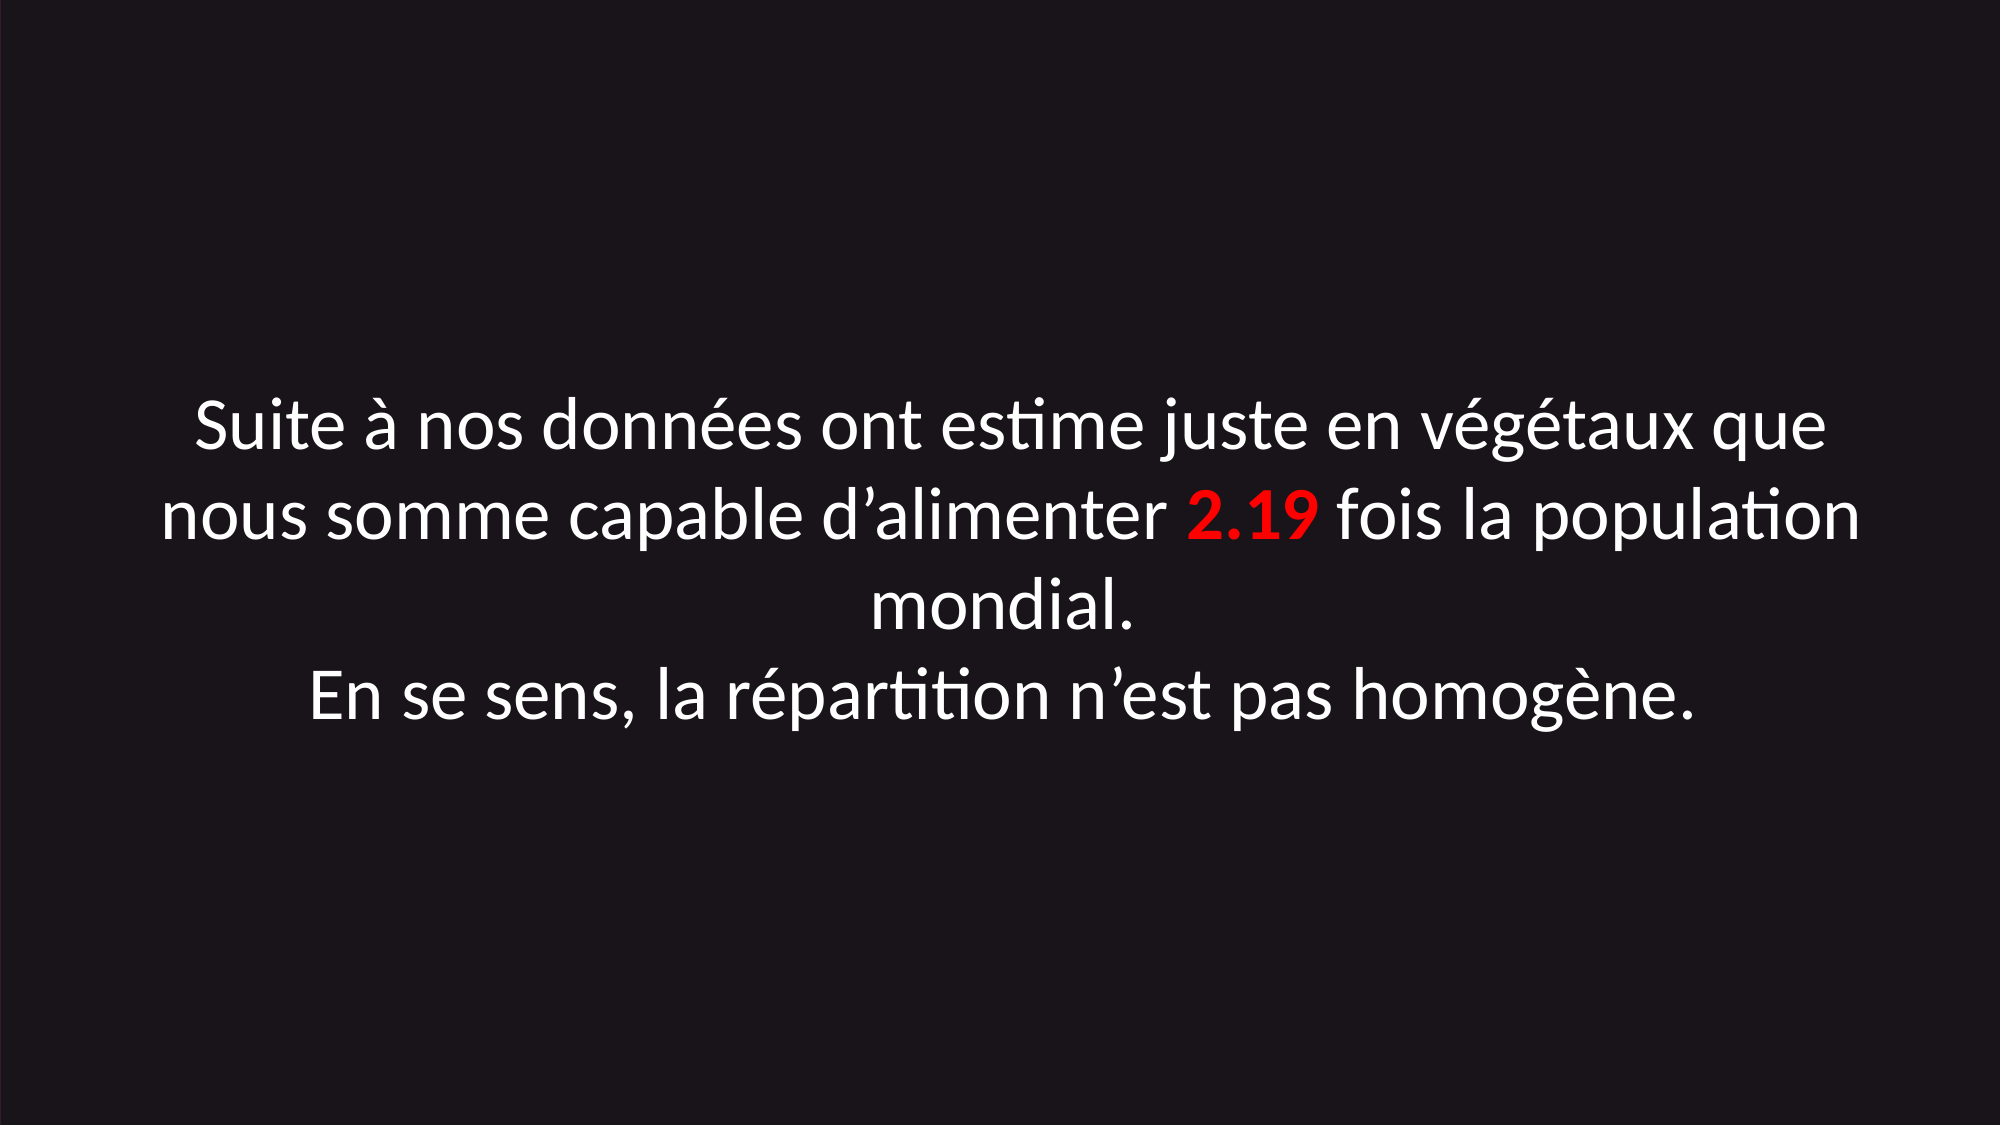

Suite à nos données ont estime juste en végétaux que nous somme capable d’alimenter 2.19 fois la population mondial.
En se sens, la répartition n’est pas homogène.